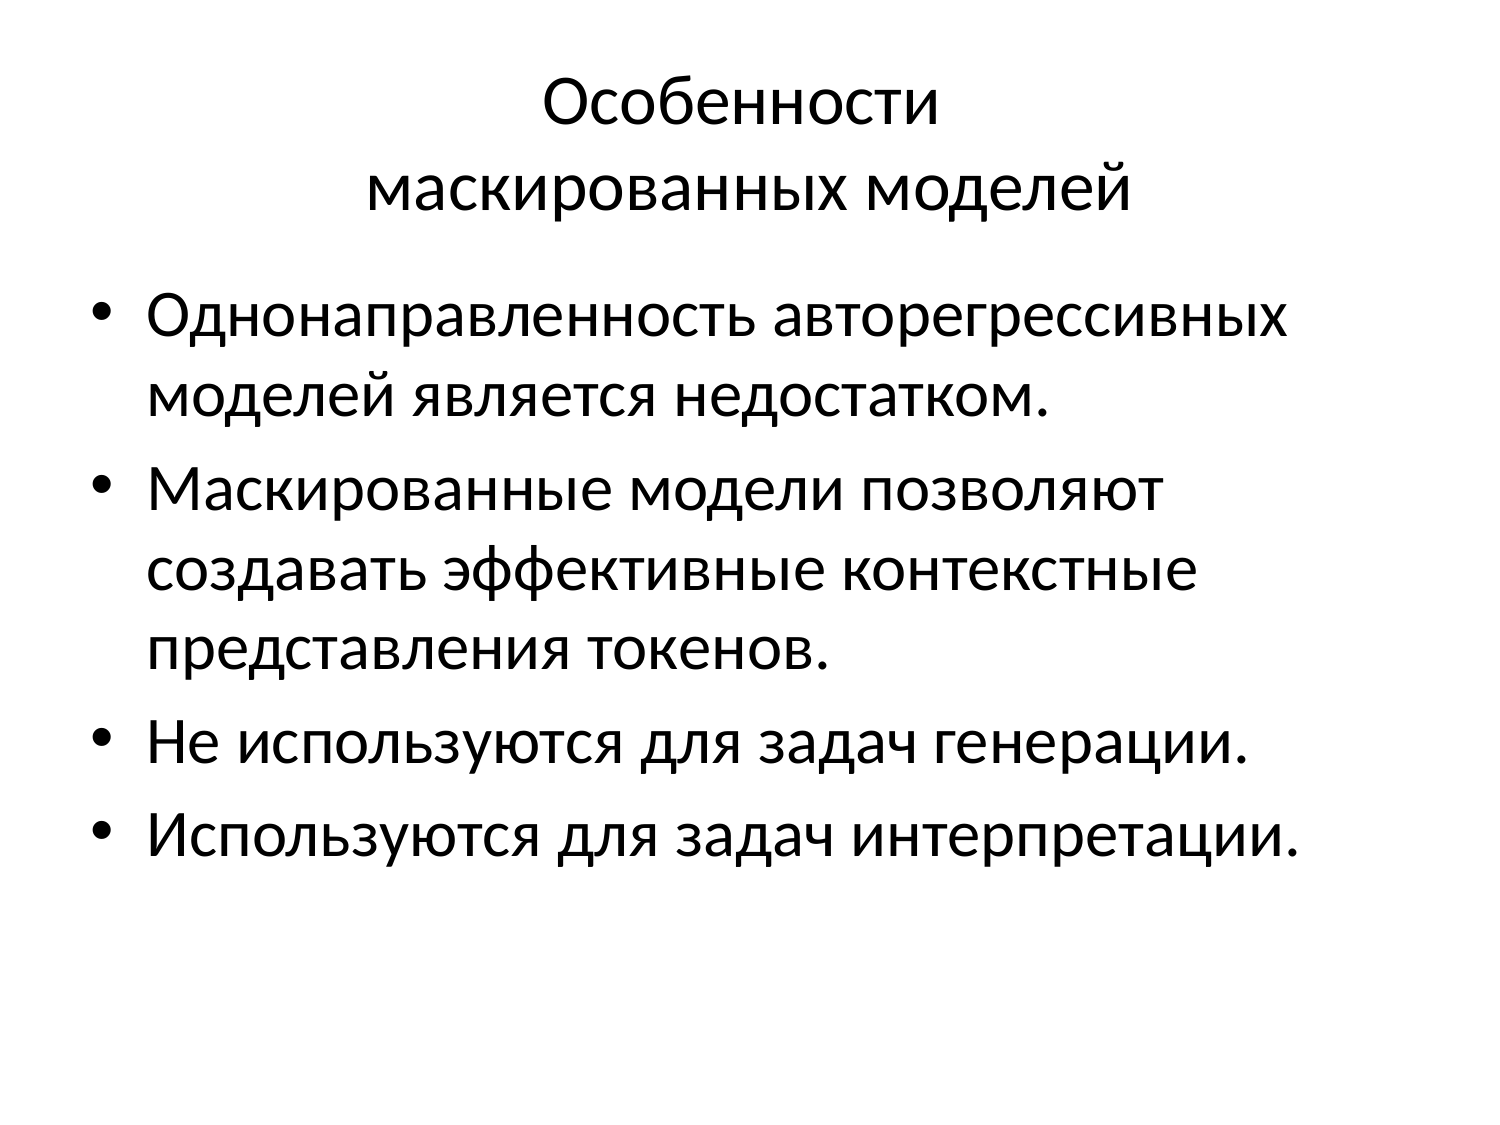

# Особенности маскированных моделей
Однонаправленность авторегрессивных моделей является недостатком.
Маскированные модели позволяют создавать эффективные контекстные представления токенов.
Не используются для задач генерации.
Используются для задач интерпретации.